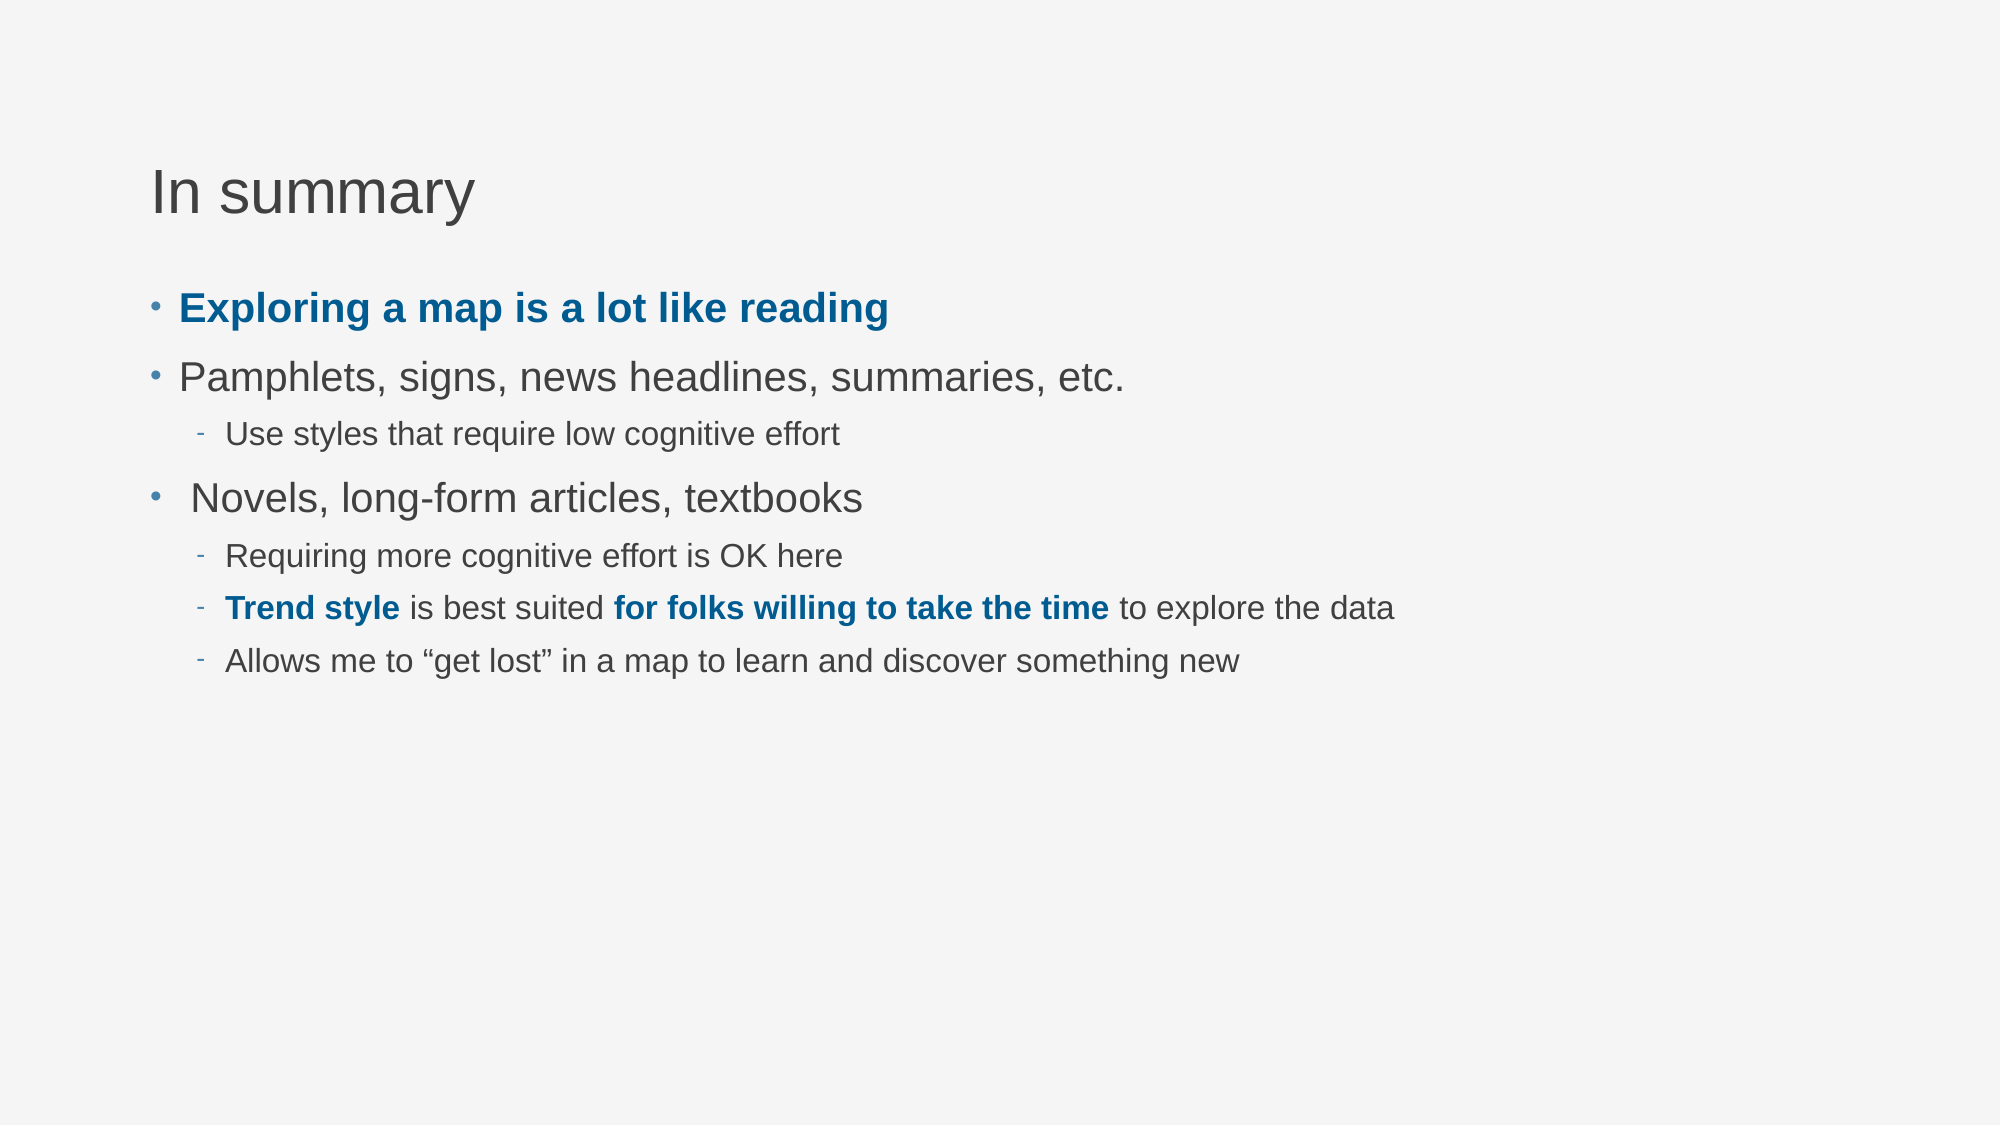

# In summary
Exploring a map is a lot like reading
Pamphlets, signs, news headlines, summaries, etc.
Use styles that require low cognitive effort
 Novels, long-form articles, textbooks
Requiring more cognitive effort is OK here
Trend style is best suited for folks willing to take the time to explore the data
Allows me to “get lost” in a map to learn and discover something new